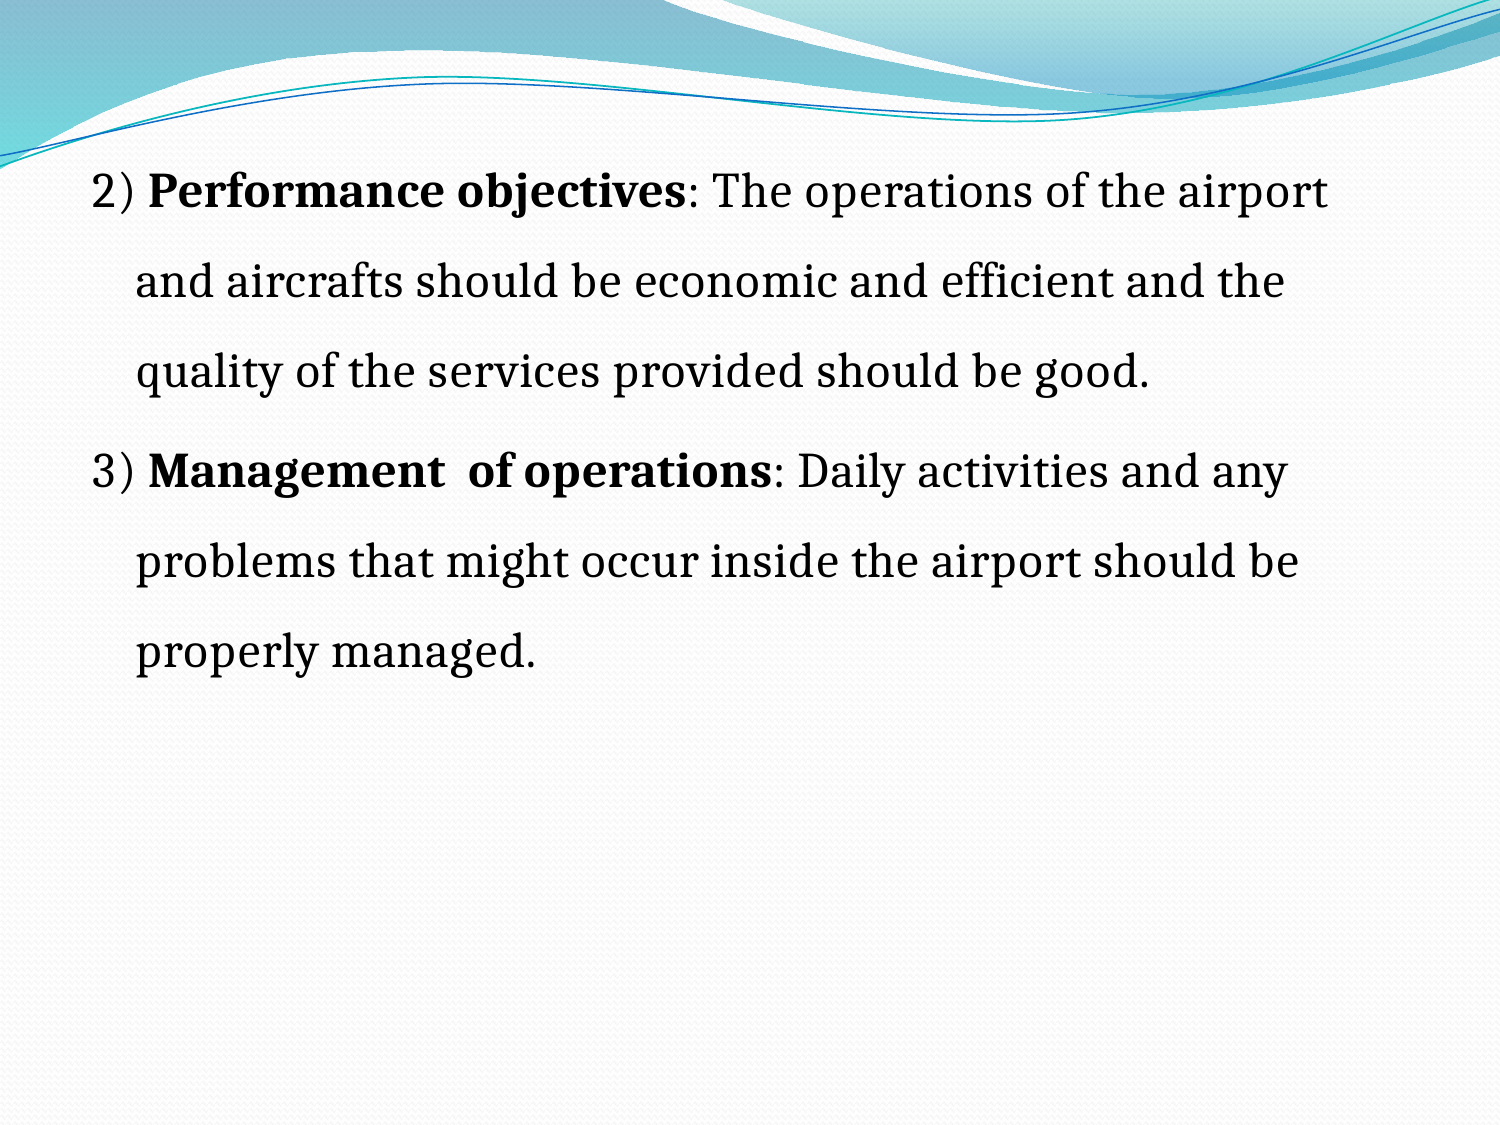

2) Performance objectives: The operations of the airport and aircrafts should be economic and efficient and the quality of the services provided should be good.
3) Management  of operations: Daily activities and any problems that might occur inside the airport should be properly managed.